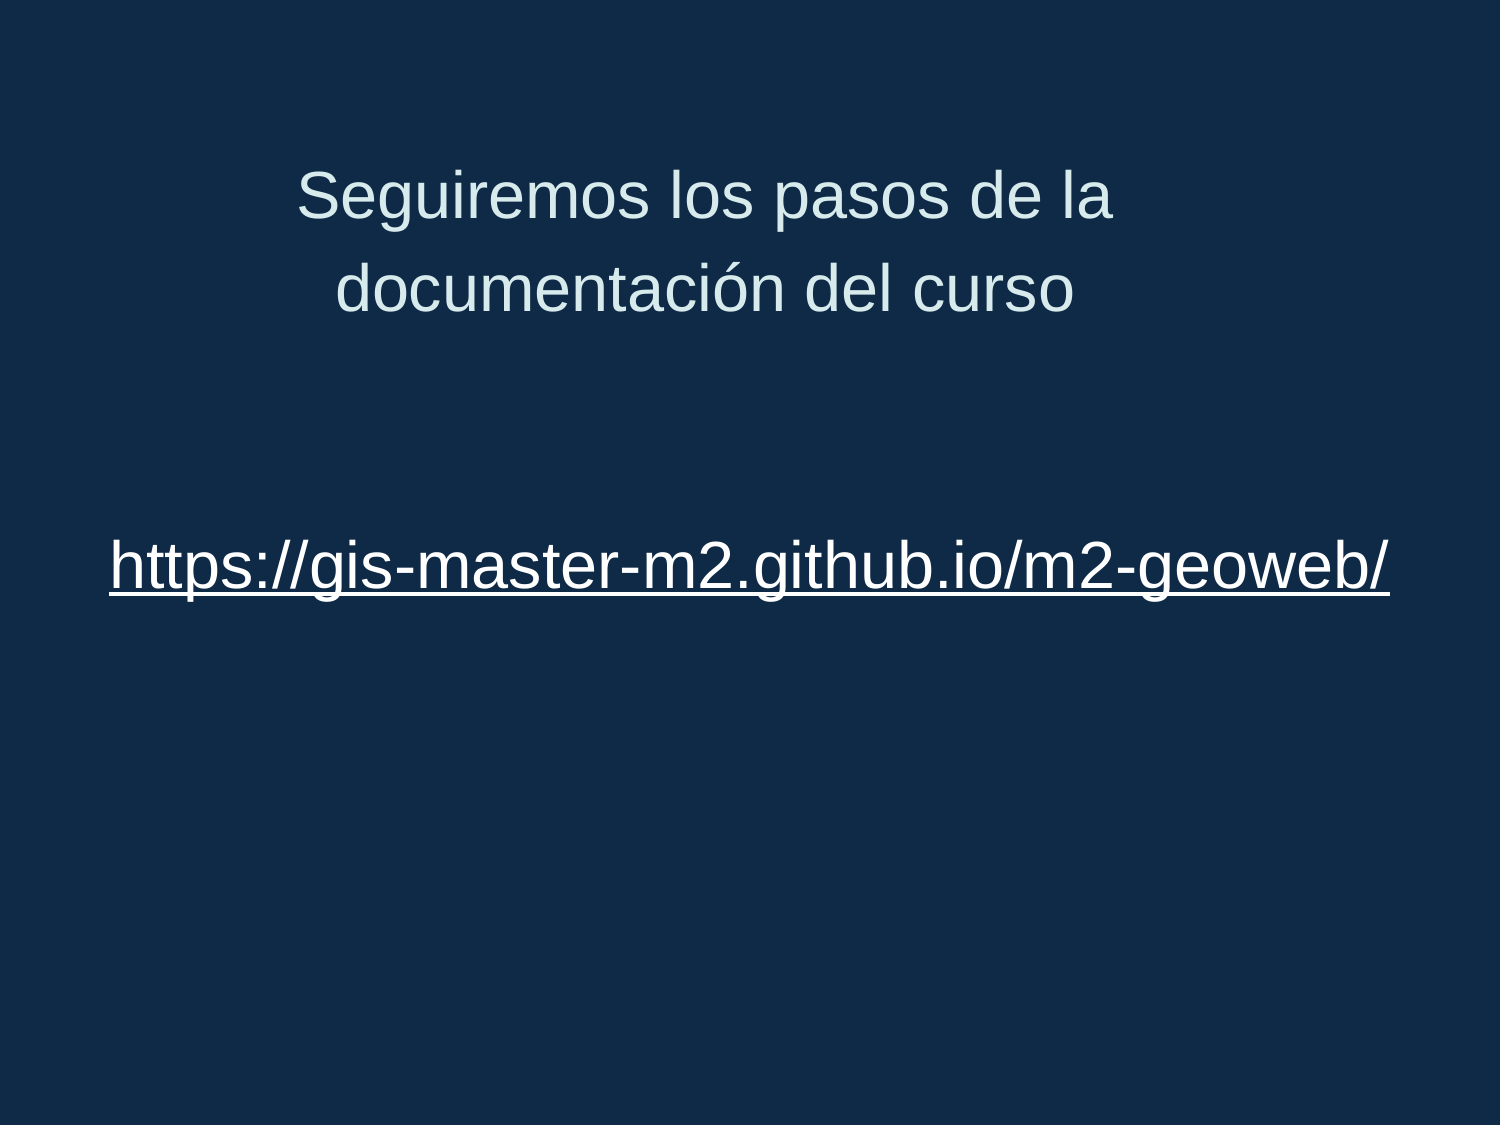

Seguiremos los pasos de la documentación del curso
https://gis-master-m2.github.io/m2-geoweb/